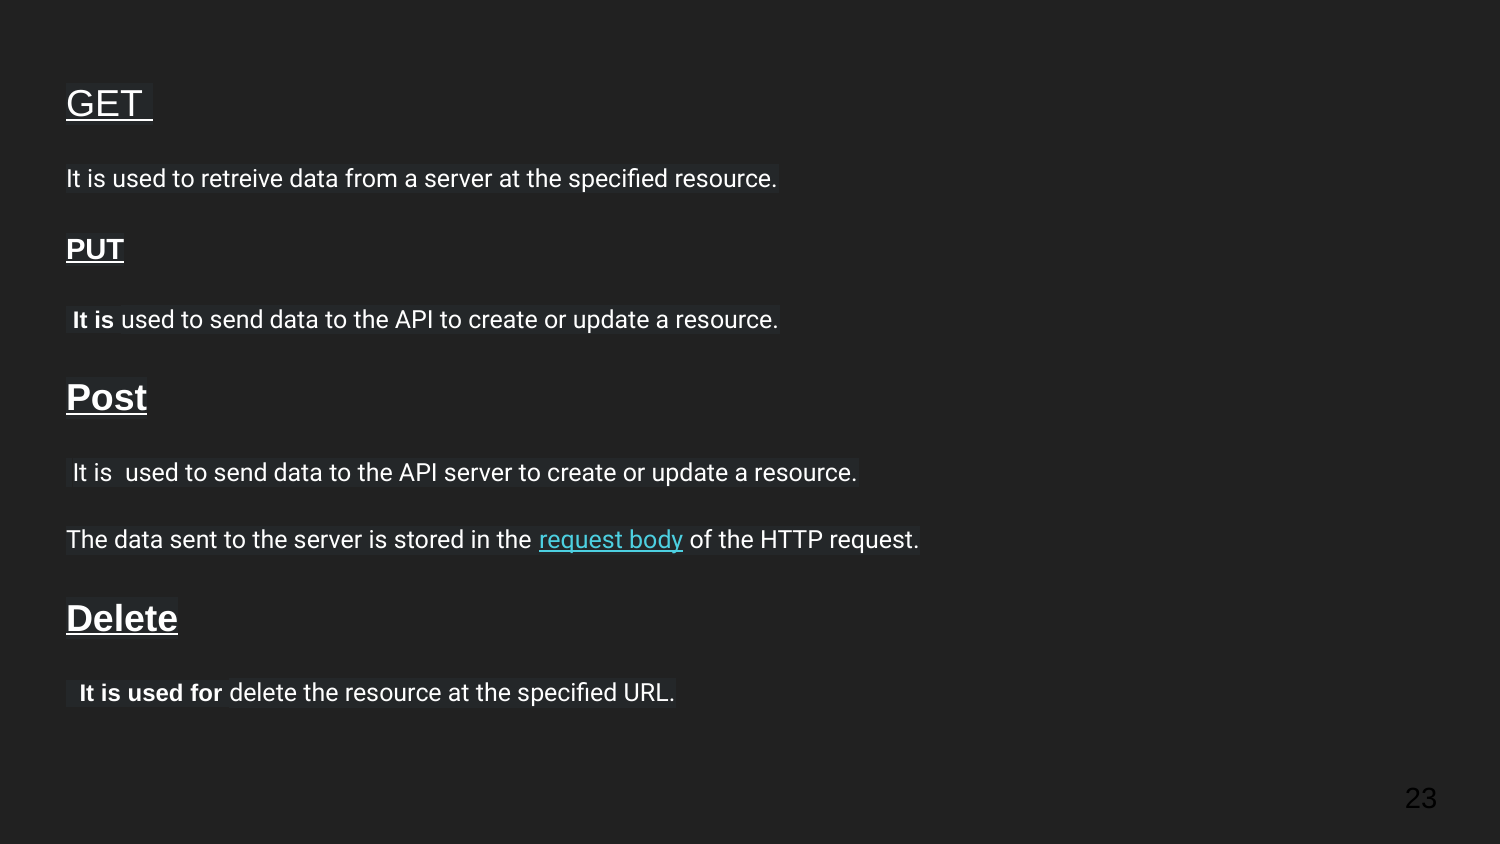

GET
It is used to retreive data from a server at the specified resource.
PUT
 It is used to send data to the API to create or update a resource.
Post
 It is  used to send data to the API server to create or update a resource.
The data sent to the server is stored in the request body of the HTTP request.
Delete
  It is used for delete the resource at the specified URL.

23